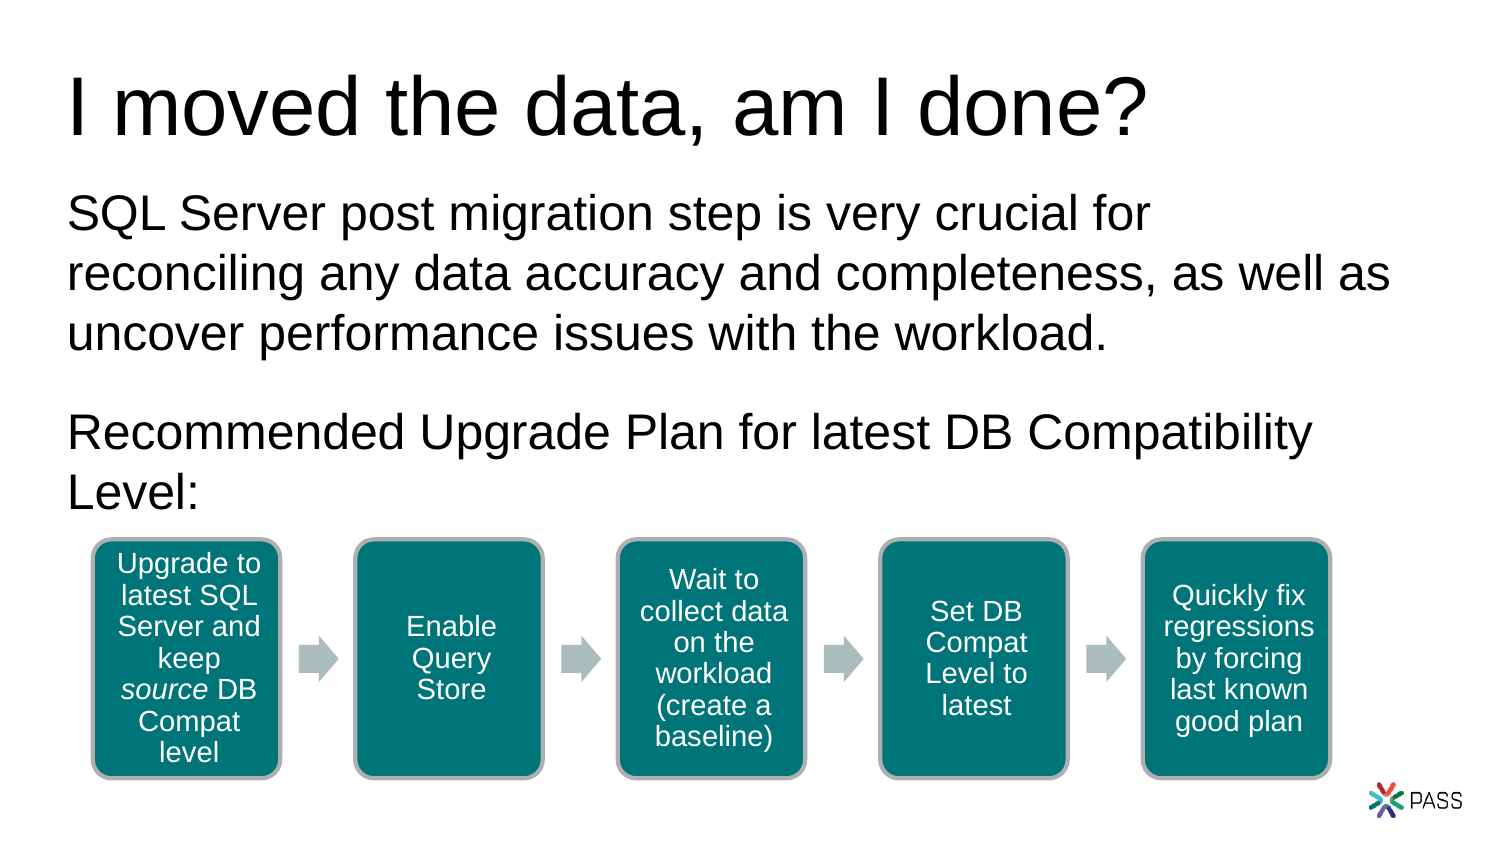

# I moved the data, am I done?
SQL Server post migration step is very crucial for reconciling any data accuracy and completeness, as well as uncover performance issues with the workload.

Recommended Upgrade Plan for latest DB Compatibility Level:
Upgrade to latest SQL Server and keep source DB Compat level

Enable Query Store

Wait to collect data on the workload (create a baseline)

Set DB Compat Level to latest

Quickly fix regressions by forcing last known good plan